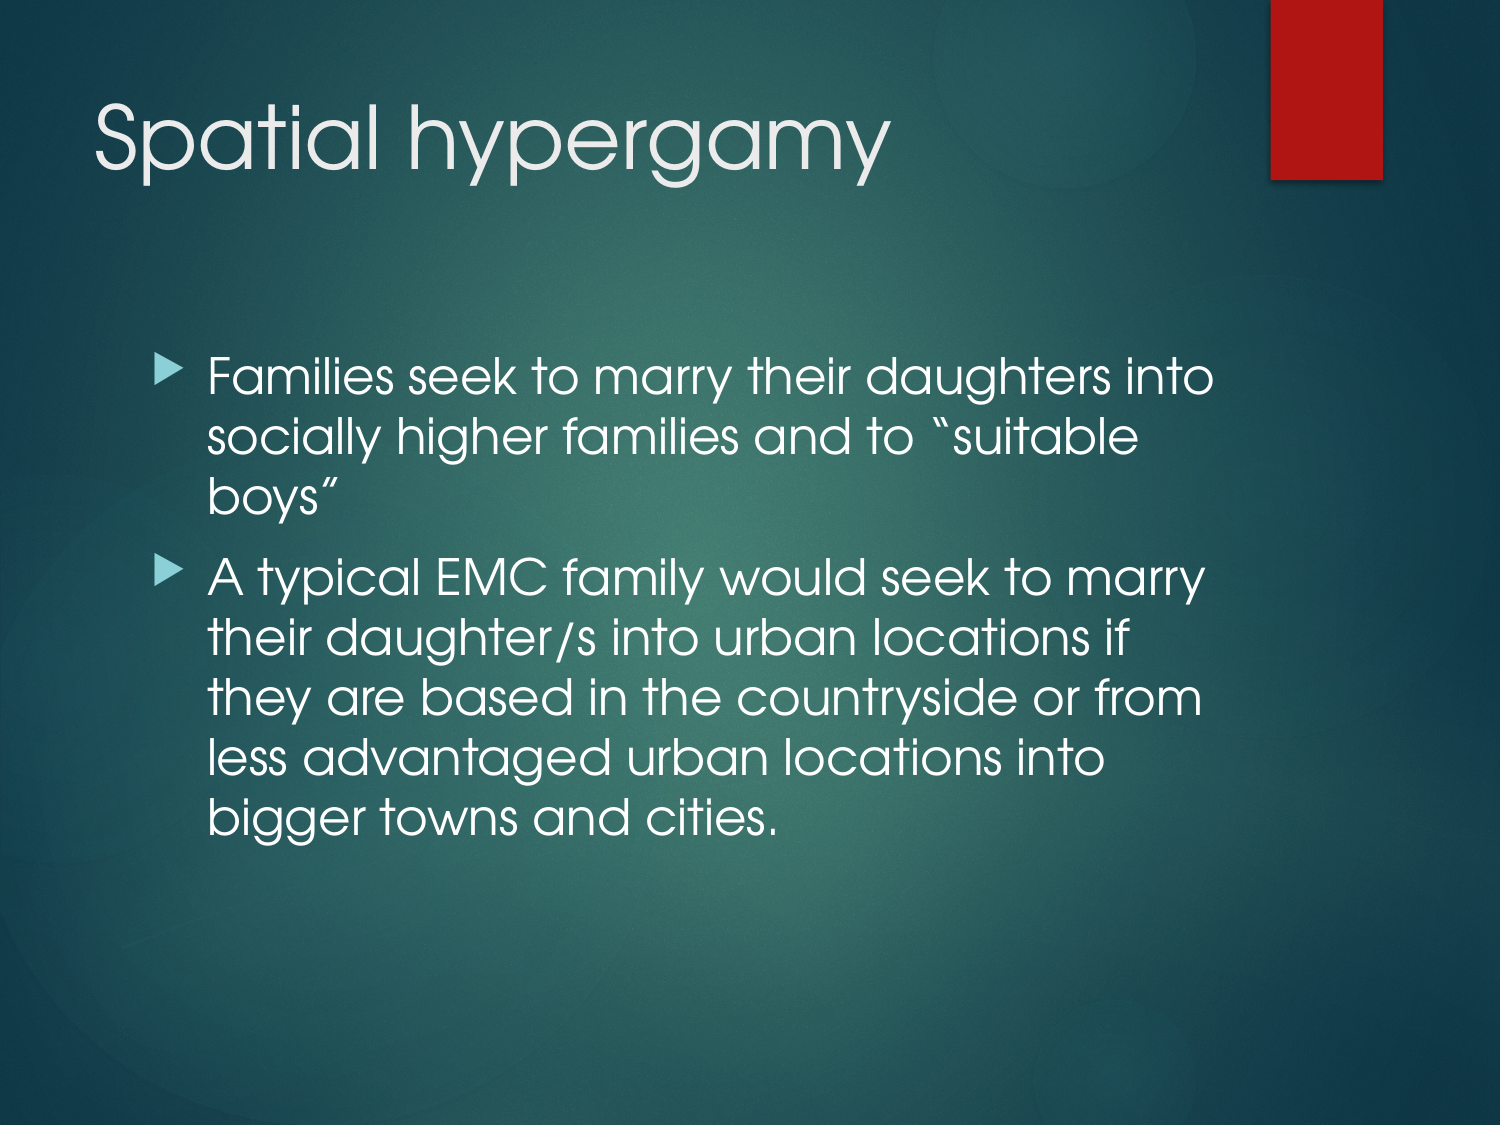

# Spatial hypergamy
Families seek to marry their daughters into socially higher families and to “suitable boys”
A typical EMC family would seek to marry their daughter/s into urban locations if they are based in the countryside or from less advantaged urban locations into bigger towns and cities.